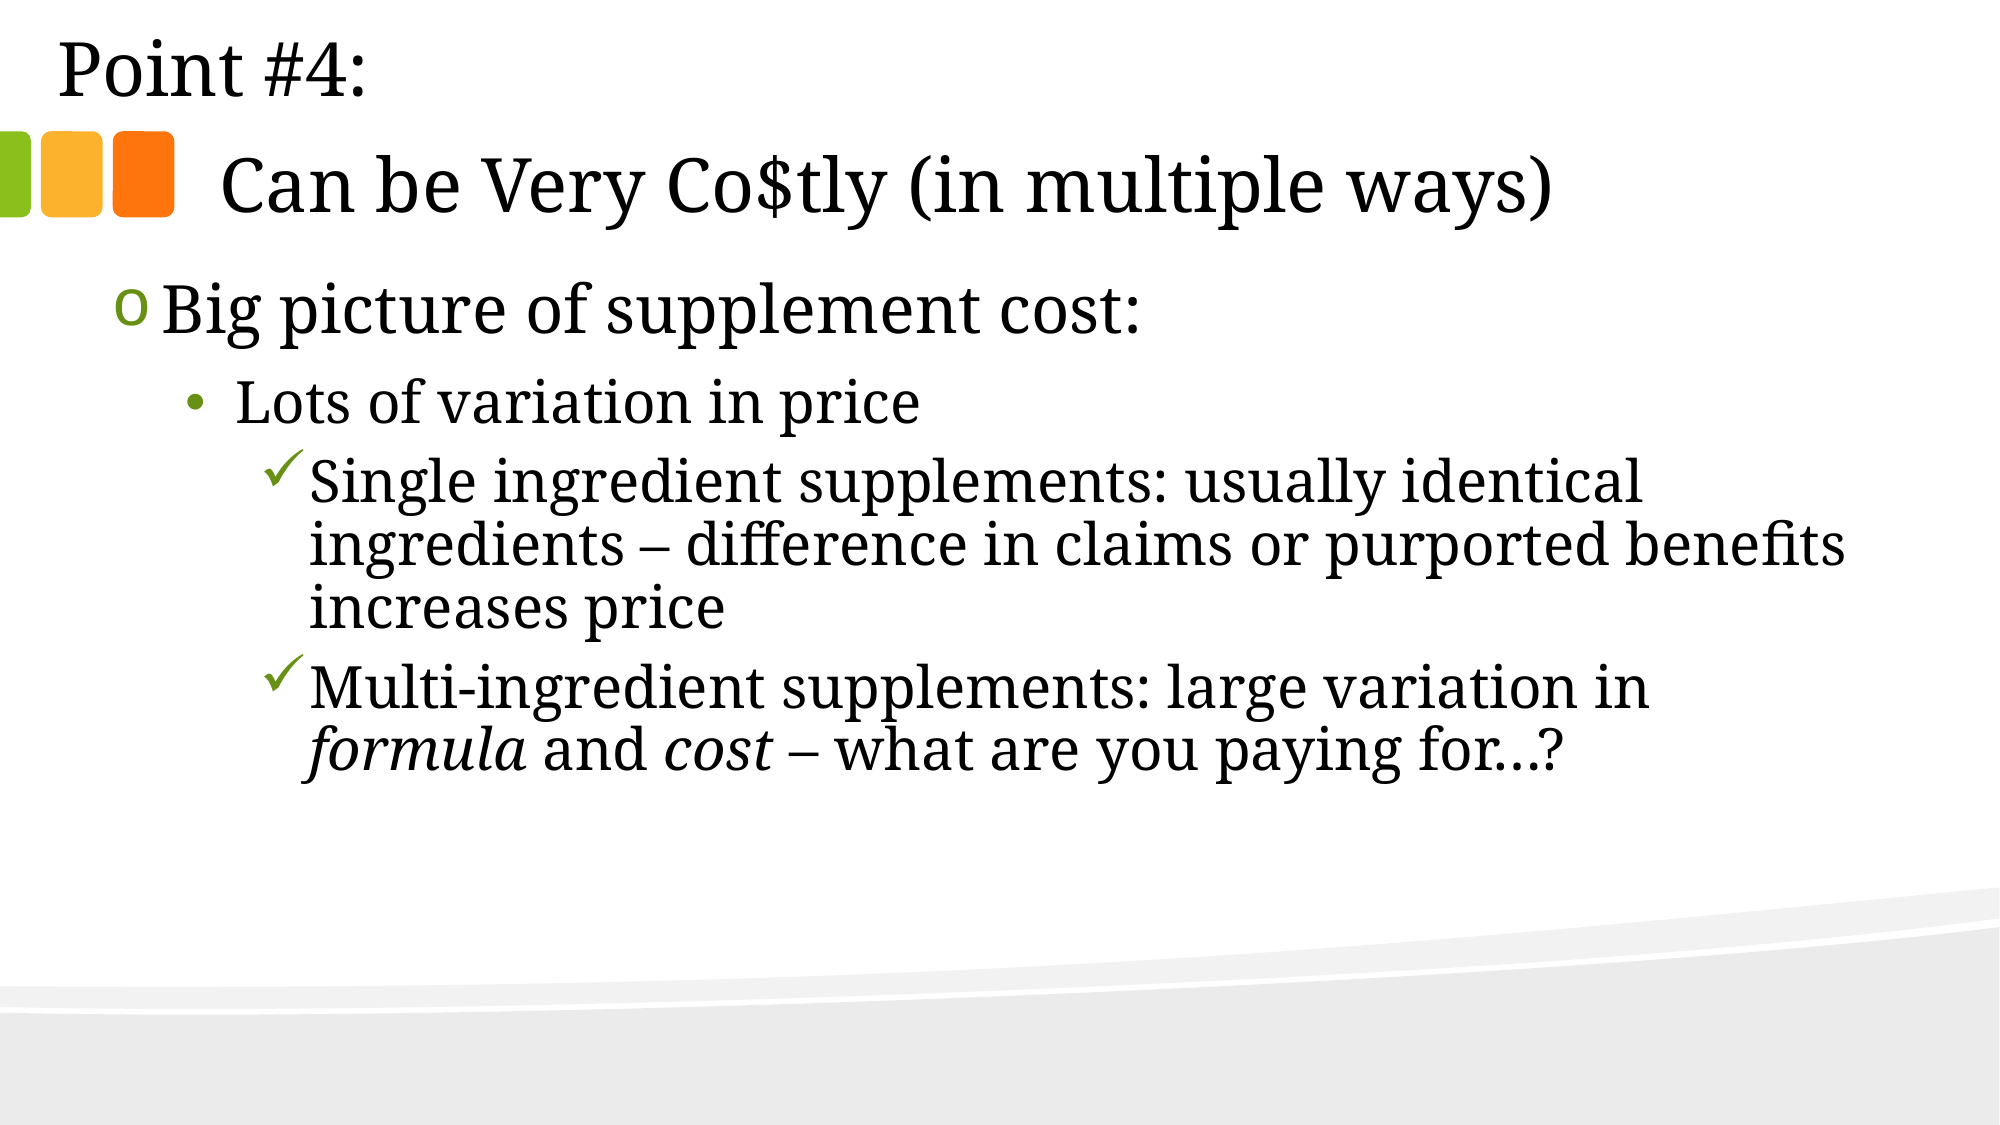

# Point #4:
Can be Very Co$tly (in multiple ways)
Big picture of supplement cost:
Lots of variation in price
Single ingredient supplements: usually identical ingredients – difference in claims or purported benefits increases price
Multi-ingredient supplements: large variation in formula and cost – what are you paying for…?